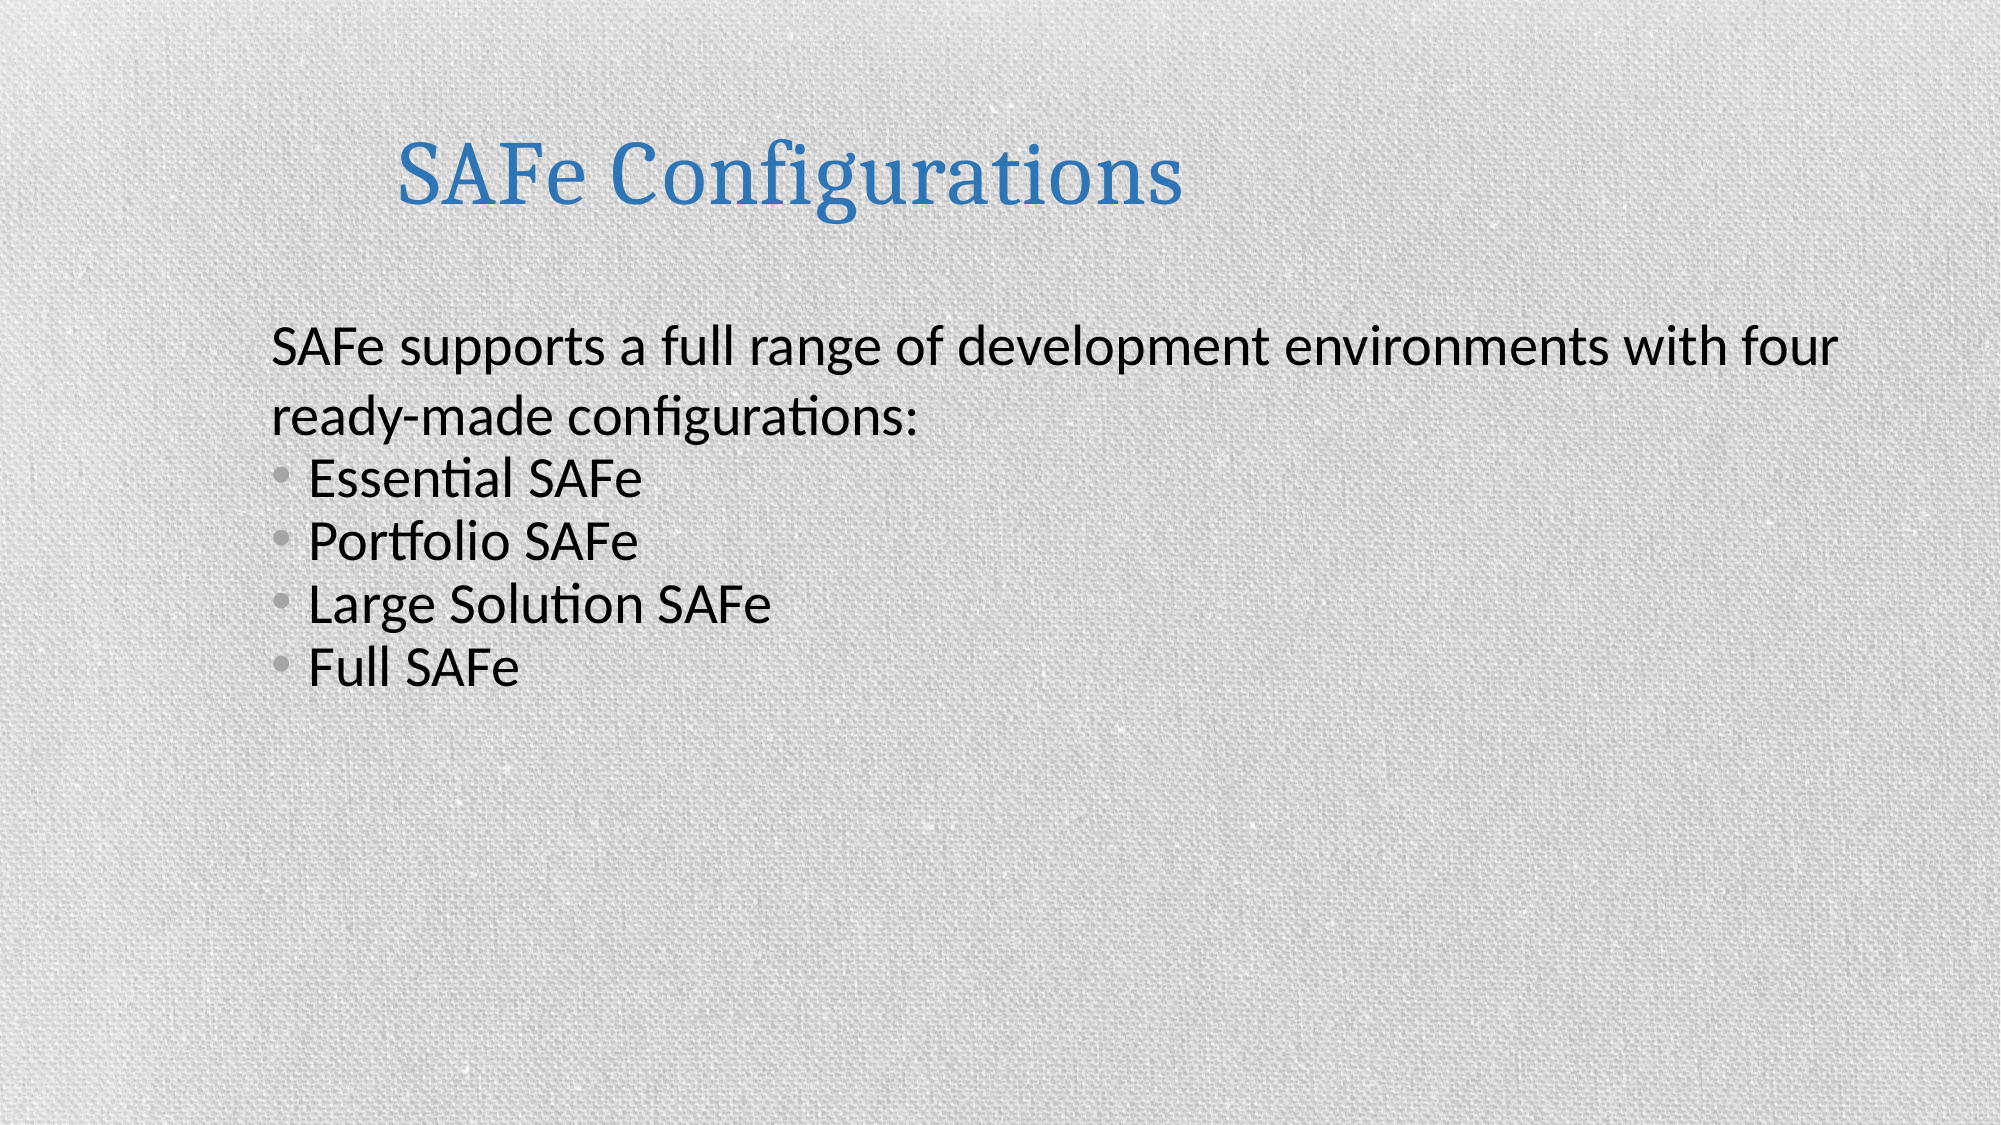

SAFe Configurations
SAFe supports a full range of development environments with four ready-made configurations:
Essential SAFe
Portfolio SAFe
Large Solution SAFe
Full SAFe